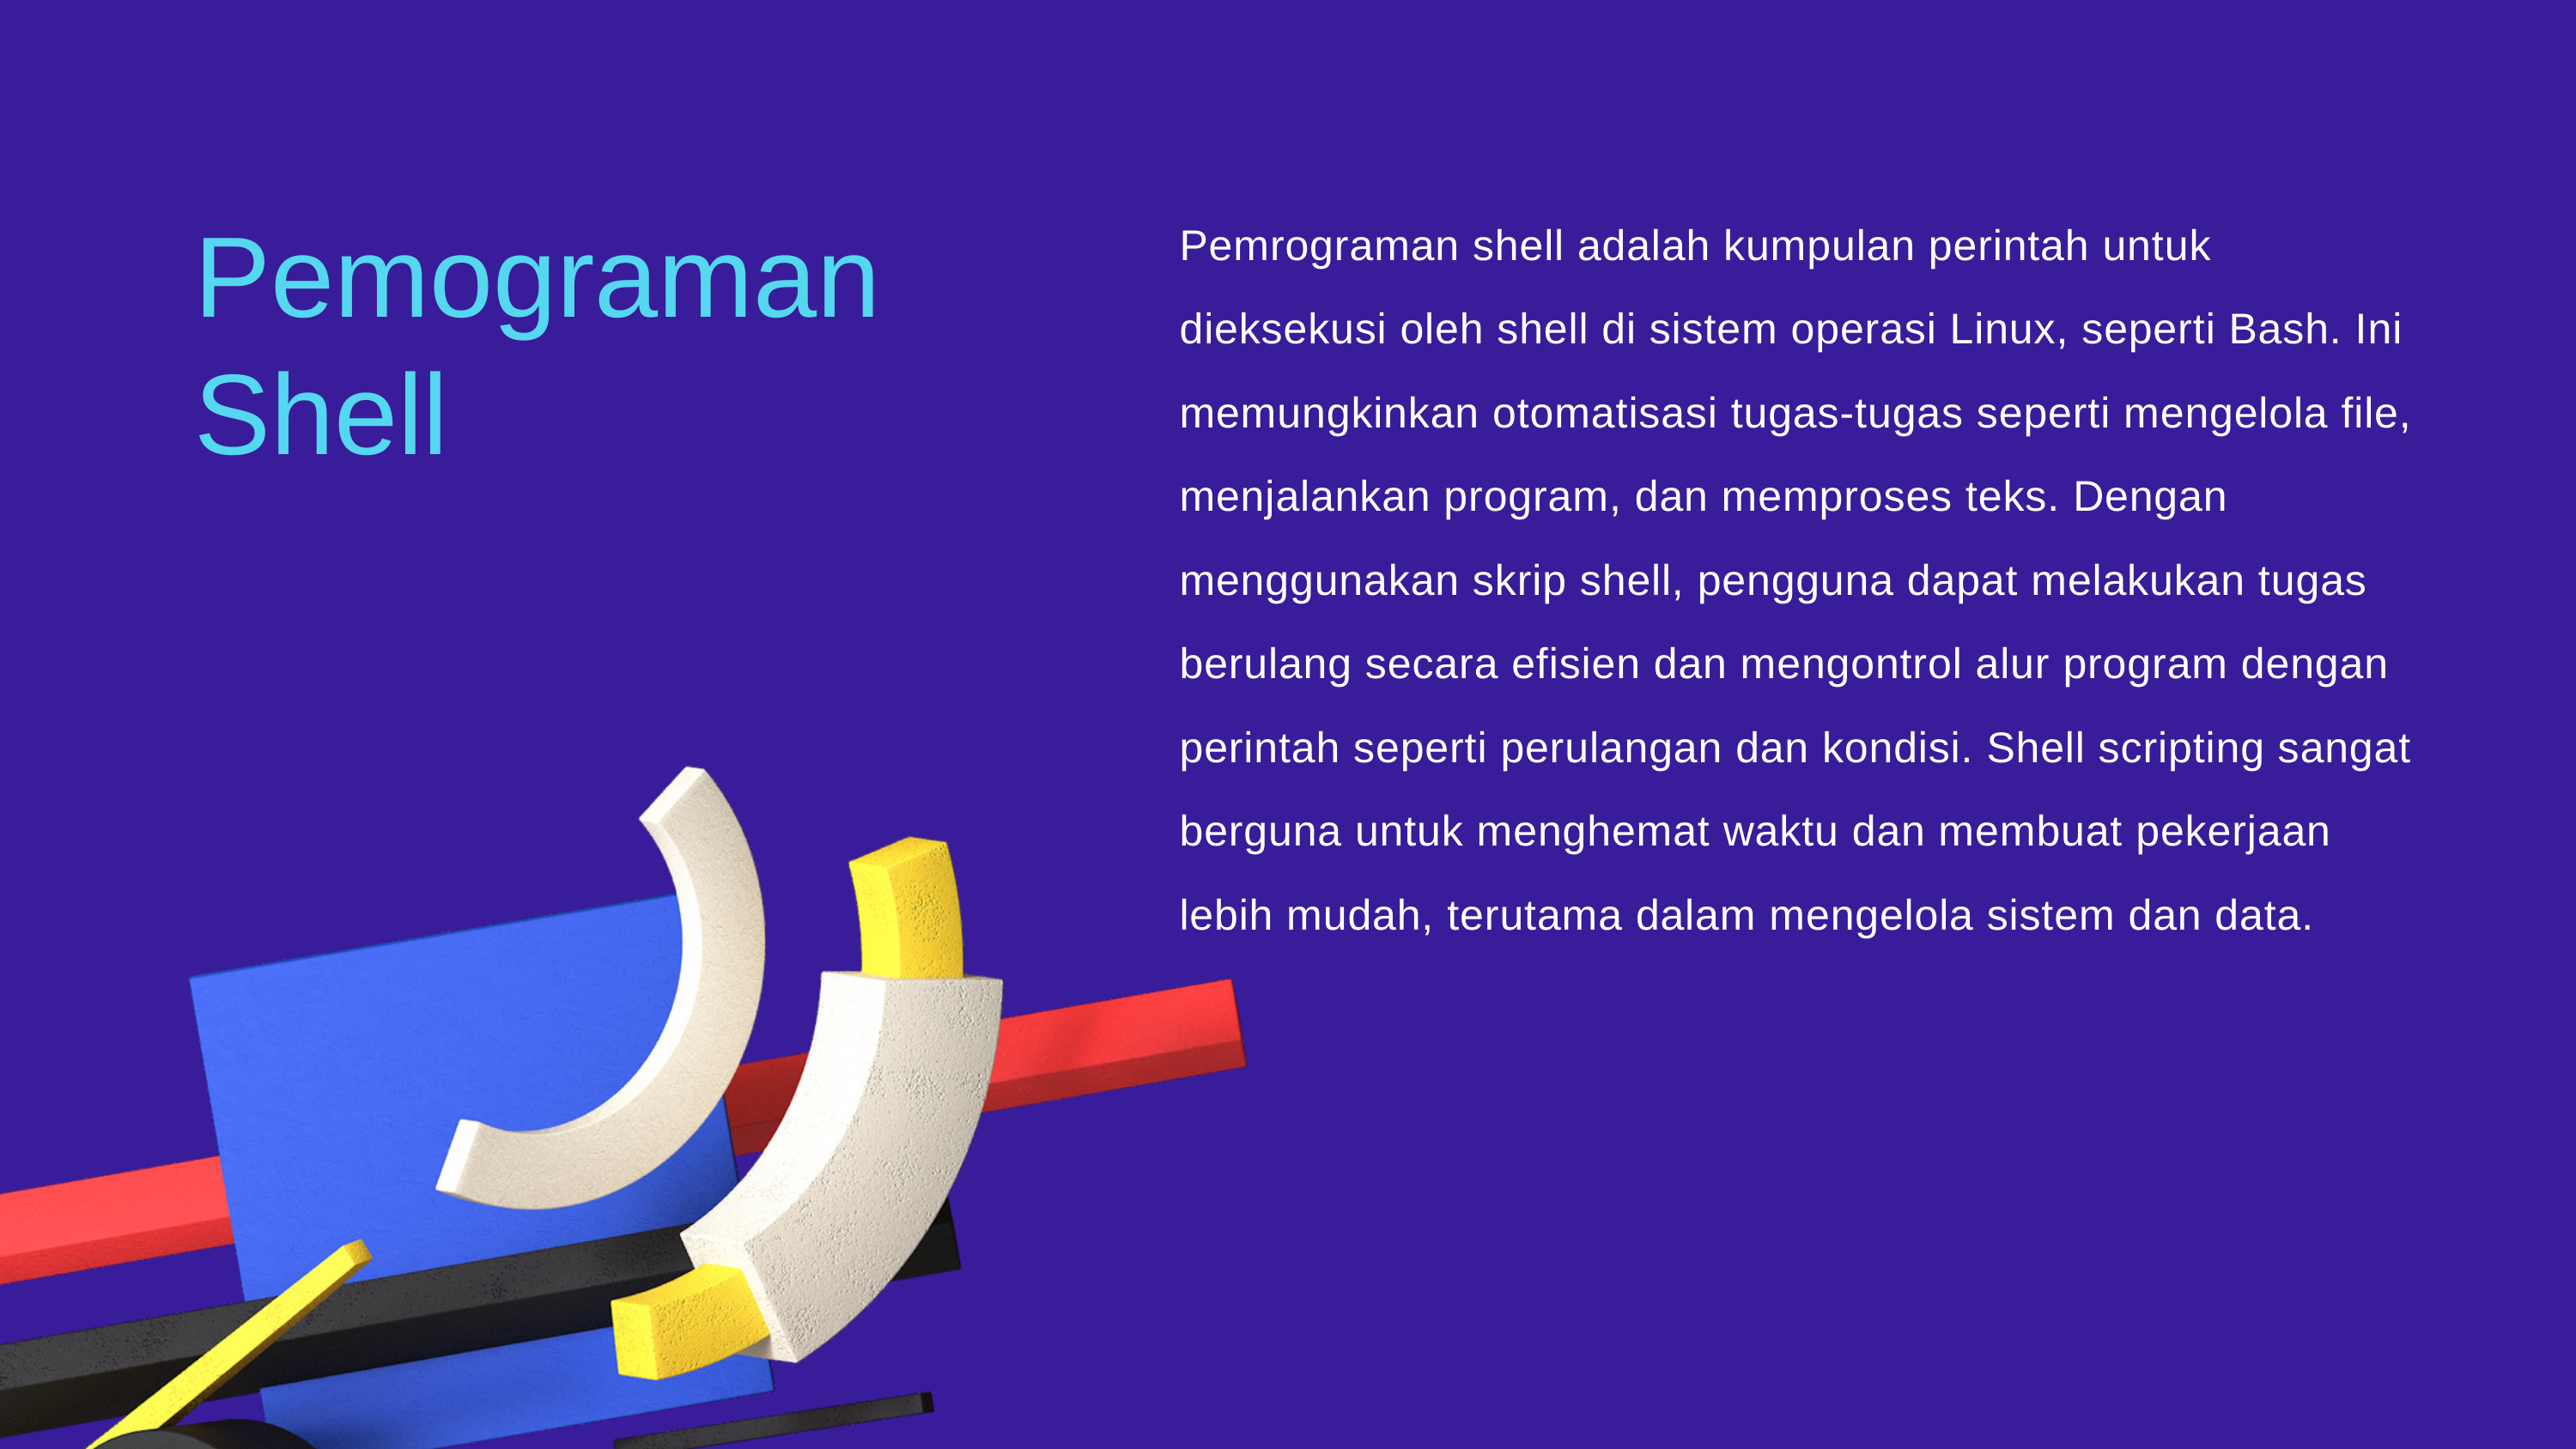

Pemrograman shell adalah kumpulan perintah untuk dieksekusi oleh shell di sistem operasi Linux, seperti Bash. Ini memungkinkan otomatisasi tugas-tugas seperti mengelola file, menjalankan program, dan memproses teks. Dengan menggunakan skrip shell, pengguna dapat melakukan tugas berulang secara efisien dan mengontrol alur program dengan perintah seperti perulangan dan kondisi. Shell scripting sangat berguna untuk menghemat waktu dan membuat pekerjaan lebih mudah, terutama dalam mengelola sistem dan data.
Pemograman
Shell